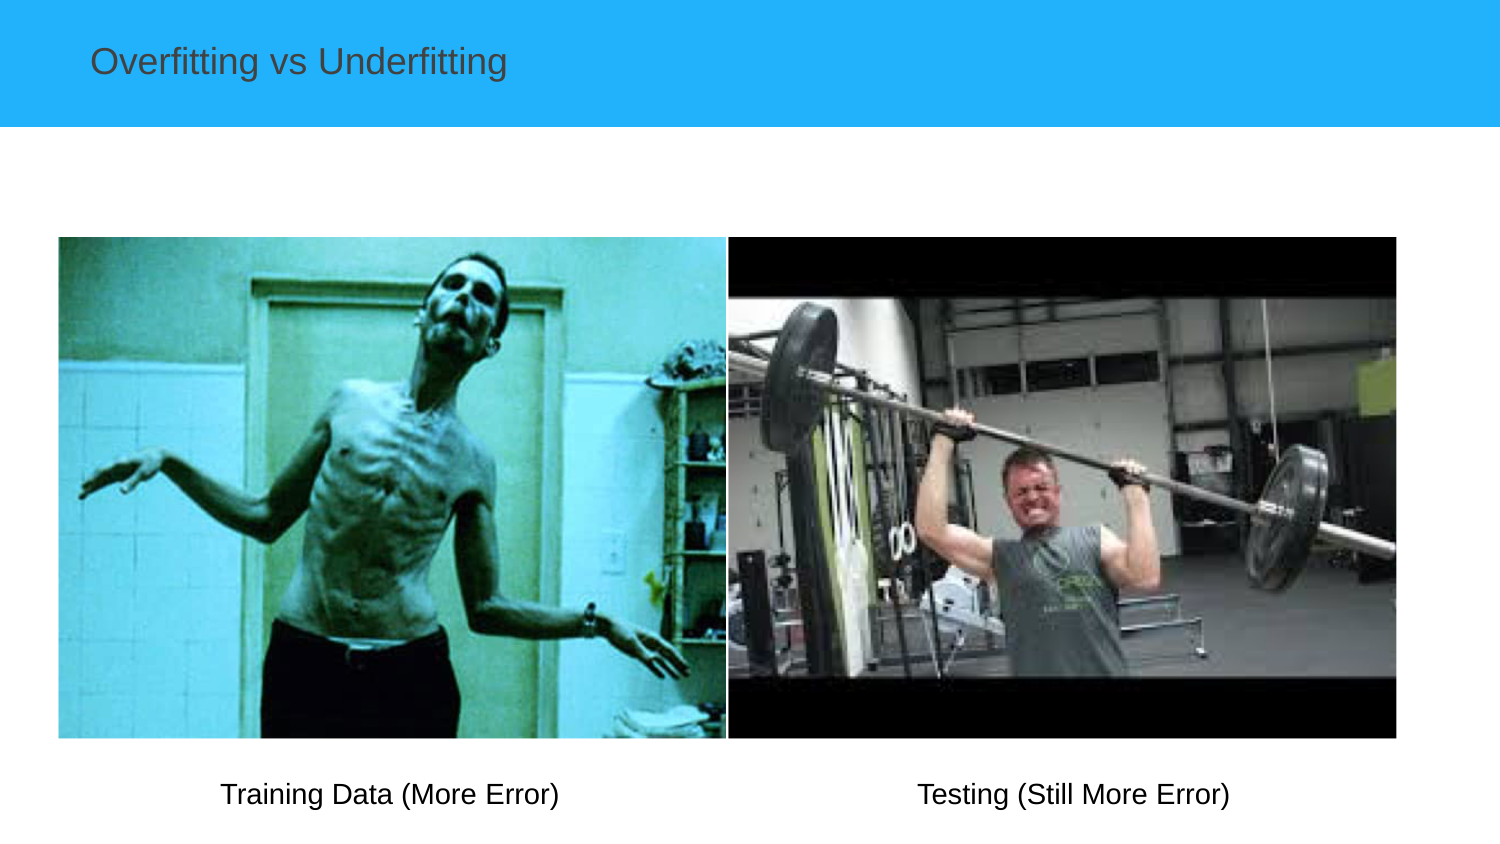

Overfitting vs Underfitting

Training Data (More Error)
Testing (Still More Error)